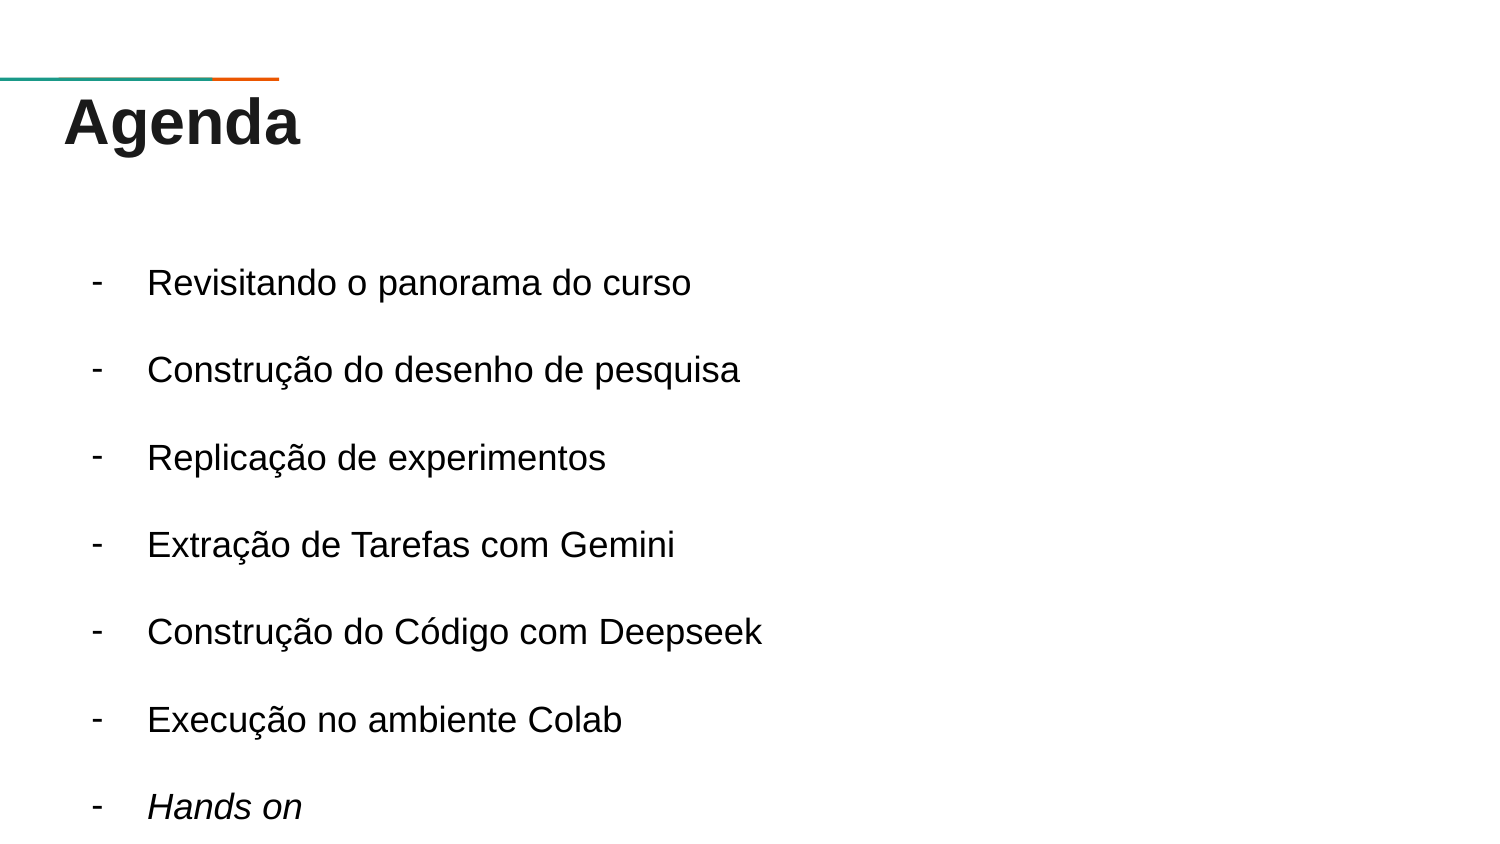

# Agenda
Revisitando o panorama do curso
Construção do desenho de pesquisa
Replicação de experimentos
Extração de Tarefas com Gemini
Construção do Código com Deepseek
Execução no ambiente Colab
Hands on